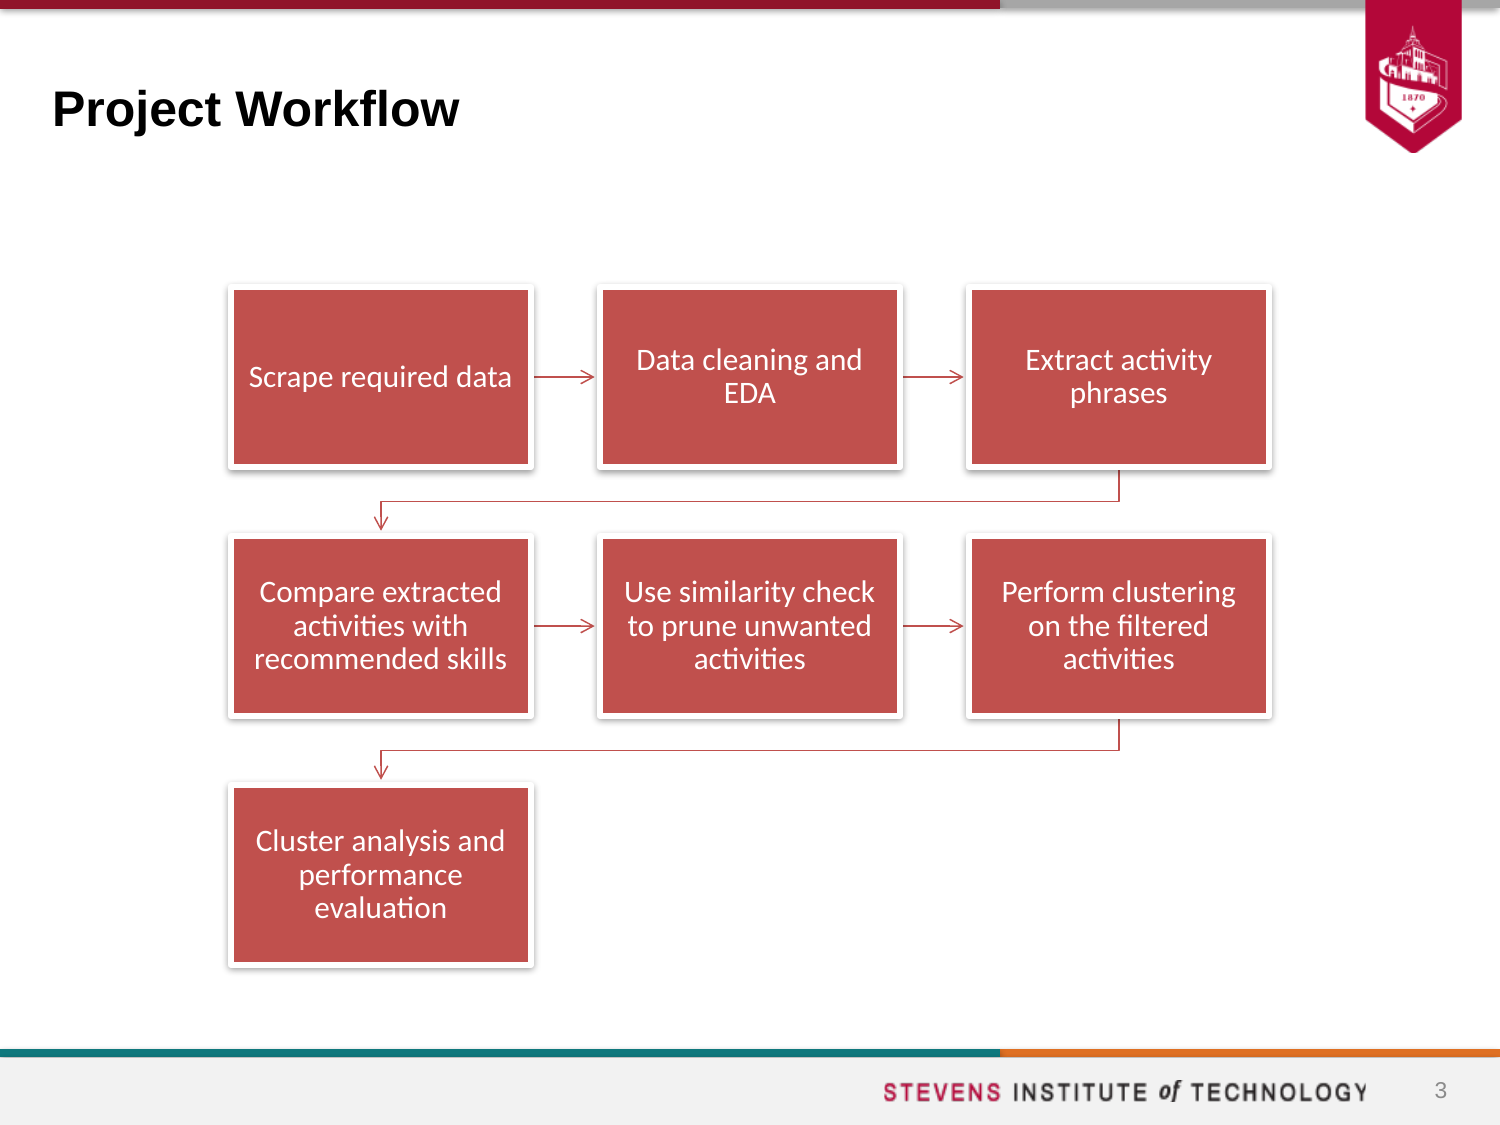

# Project Workflow

Scrape required data

Data cleaning and EDA

Extract activity phrases

Compare extracted activities with recommended skills

Use similarity check to prune unwanted activities

Perform clustering on the filtered activities
Cluster analysis and performance evaluation
3